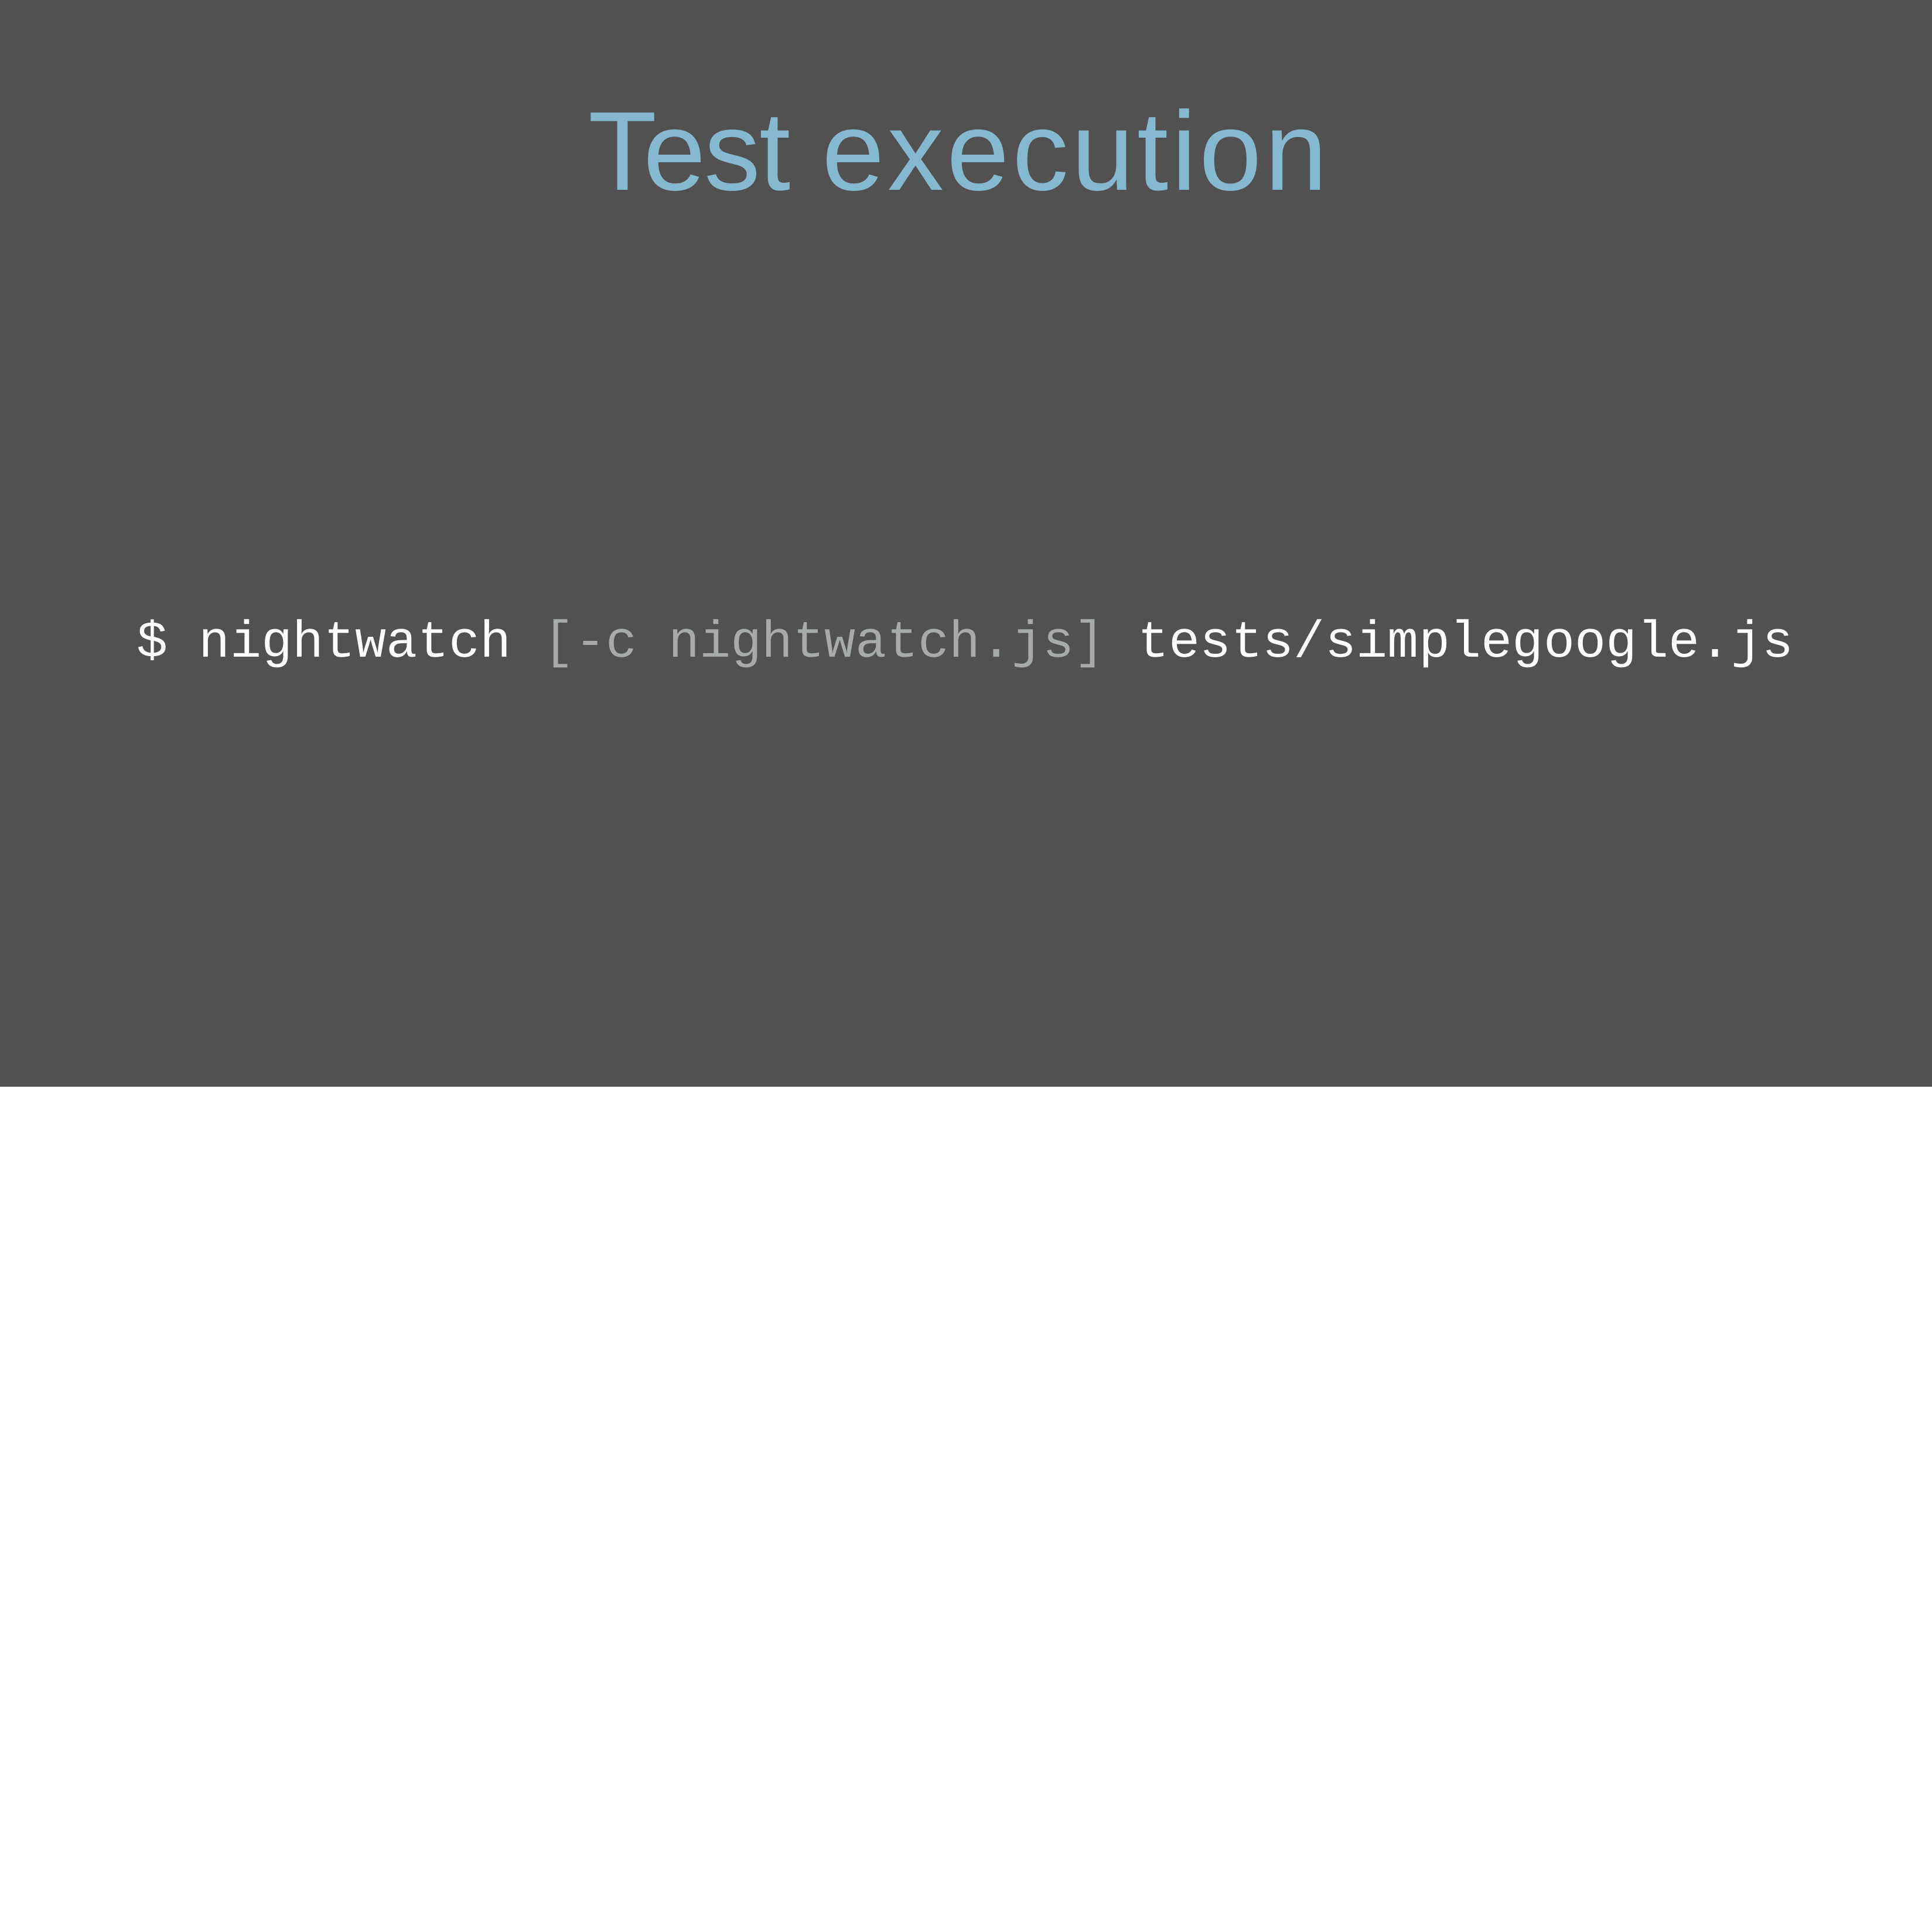

# Test execution
$ nightwatch [-c nightwatch.js] tests/simplegoogle.js